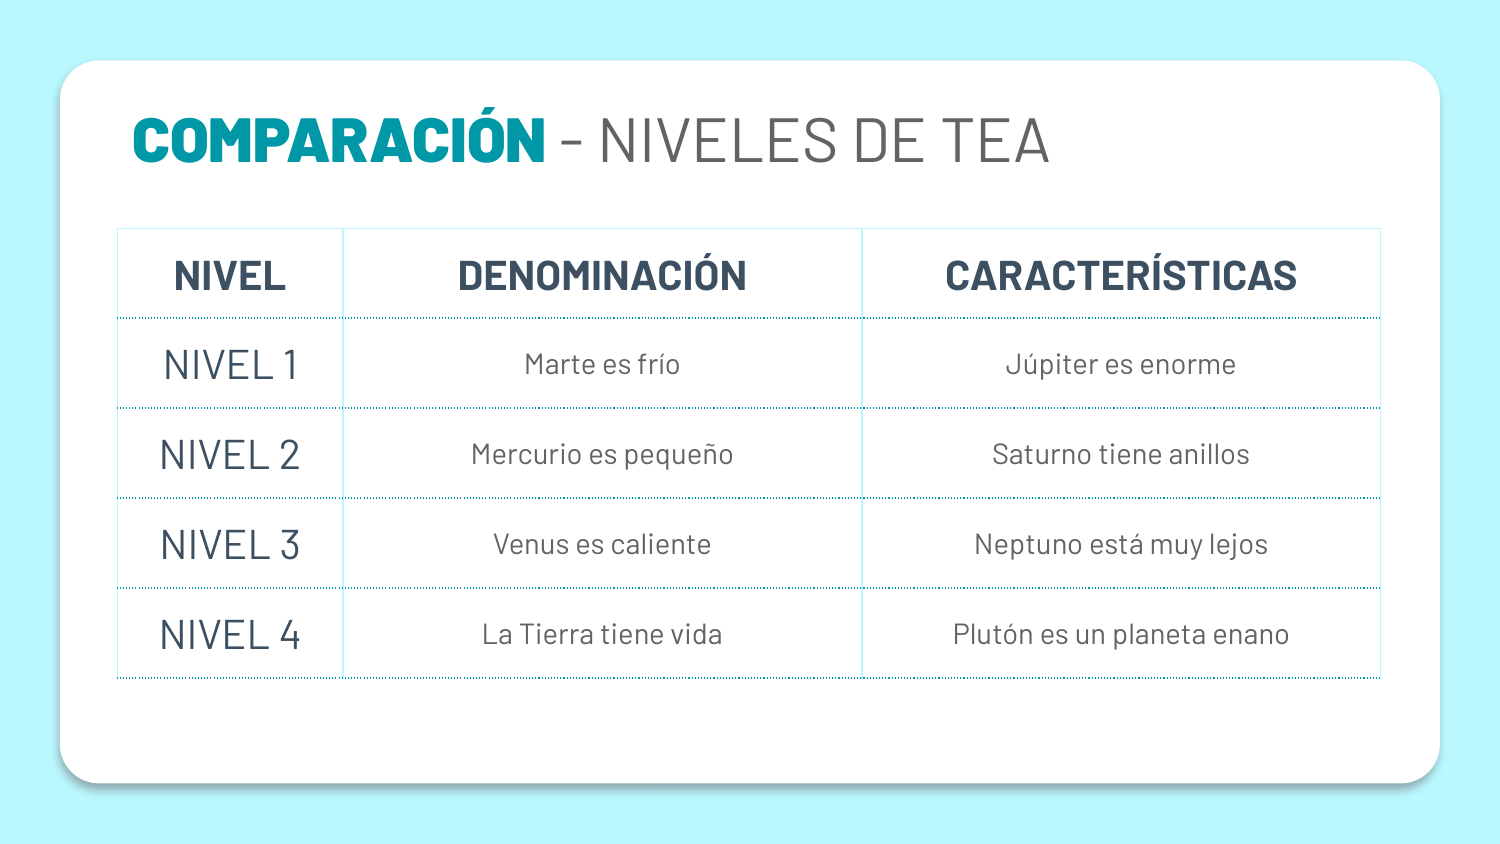

# COMPARACIÓN - NIVELES DE TEA
| NIVEL | DENOMINACIÓN | CARACTERÍSTICAS |
| --- | --- | --- |
| NIVEL 1 | Marte es frío | Júpiter es enorme |
| NIVEL 2 | Mercurio es pequeño | Saturno tiene anillos |
| NIVEL 3 | Venus es caliente | Neptuno está muy lejos |
| NIVEL 4 | La Tierra tiene vida | Plutón es un planeta enano |